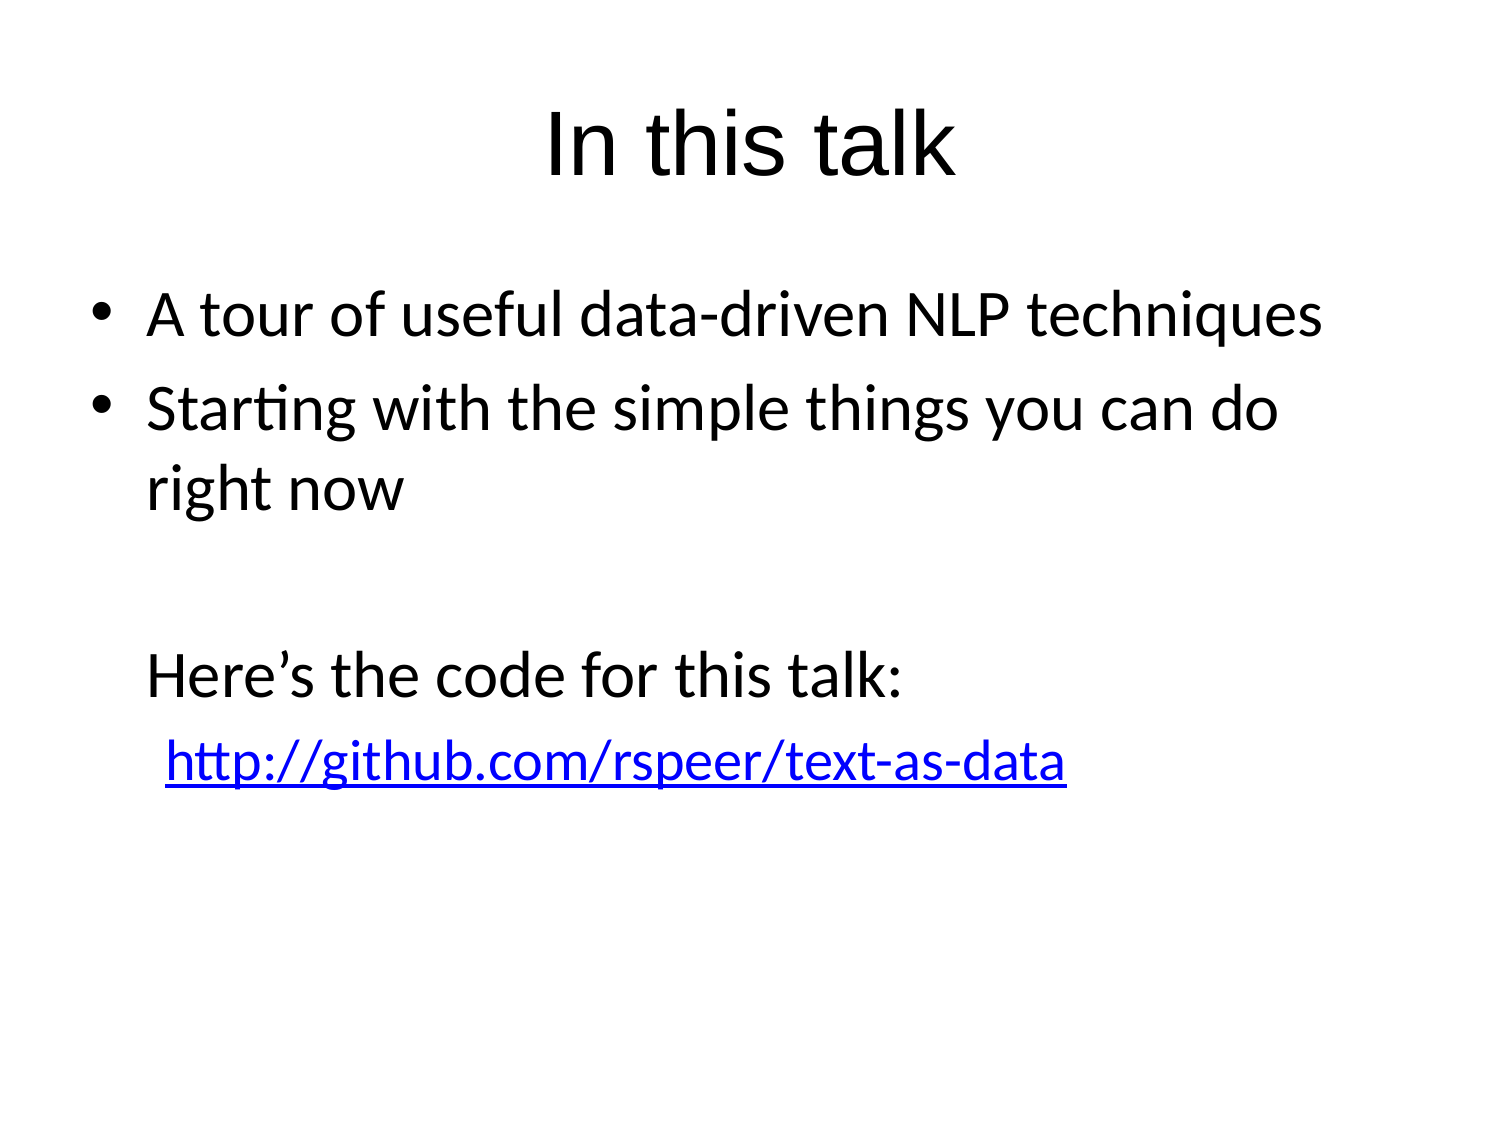

# In this talk
A tour of useful data-driven NLP techniques
Starting with the simple things you can do right now

	Here’s the code for this talk:
http://github.com/rspeer/text-as-data